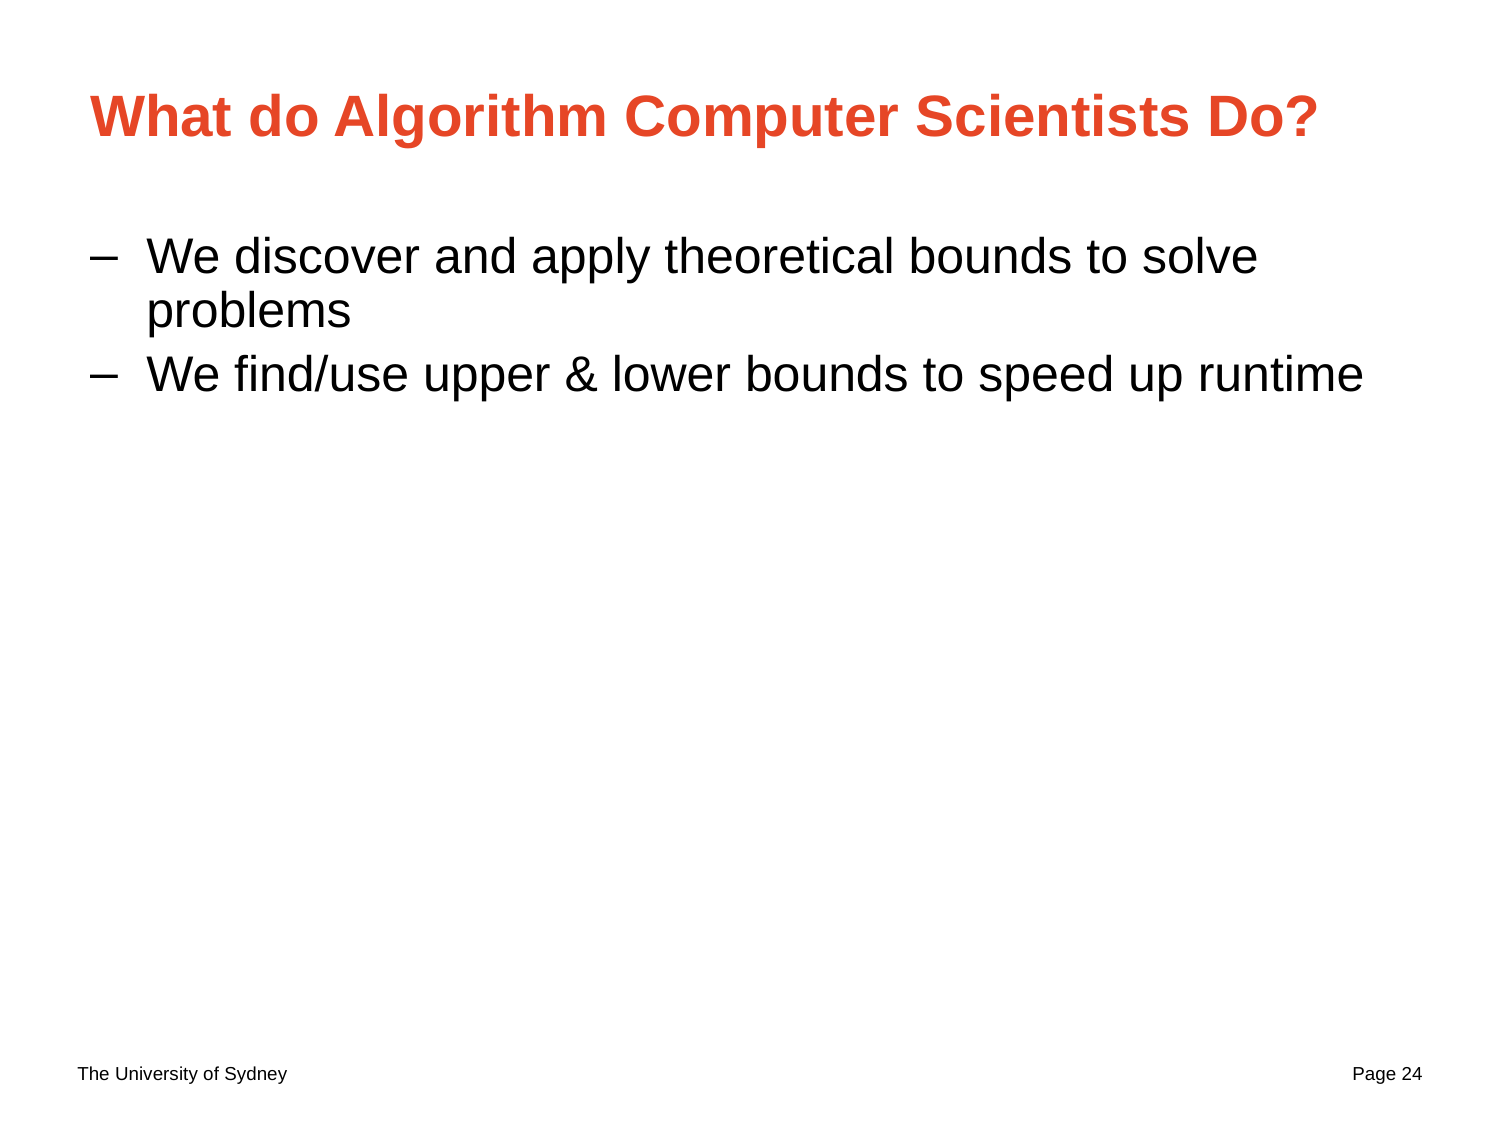

# What do Algorithm Computer Scientists Do?
We discover and apply theoretical bounds to solve problems
We find/use upper & lower bounds to speed up runtime